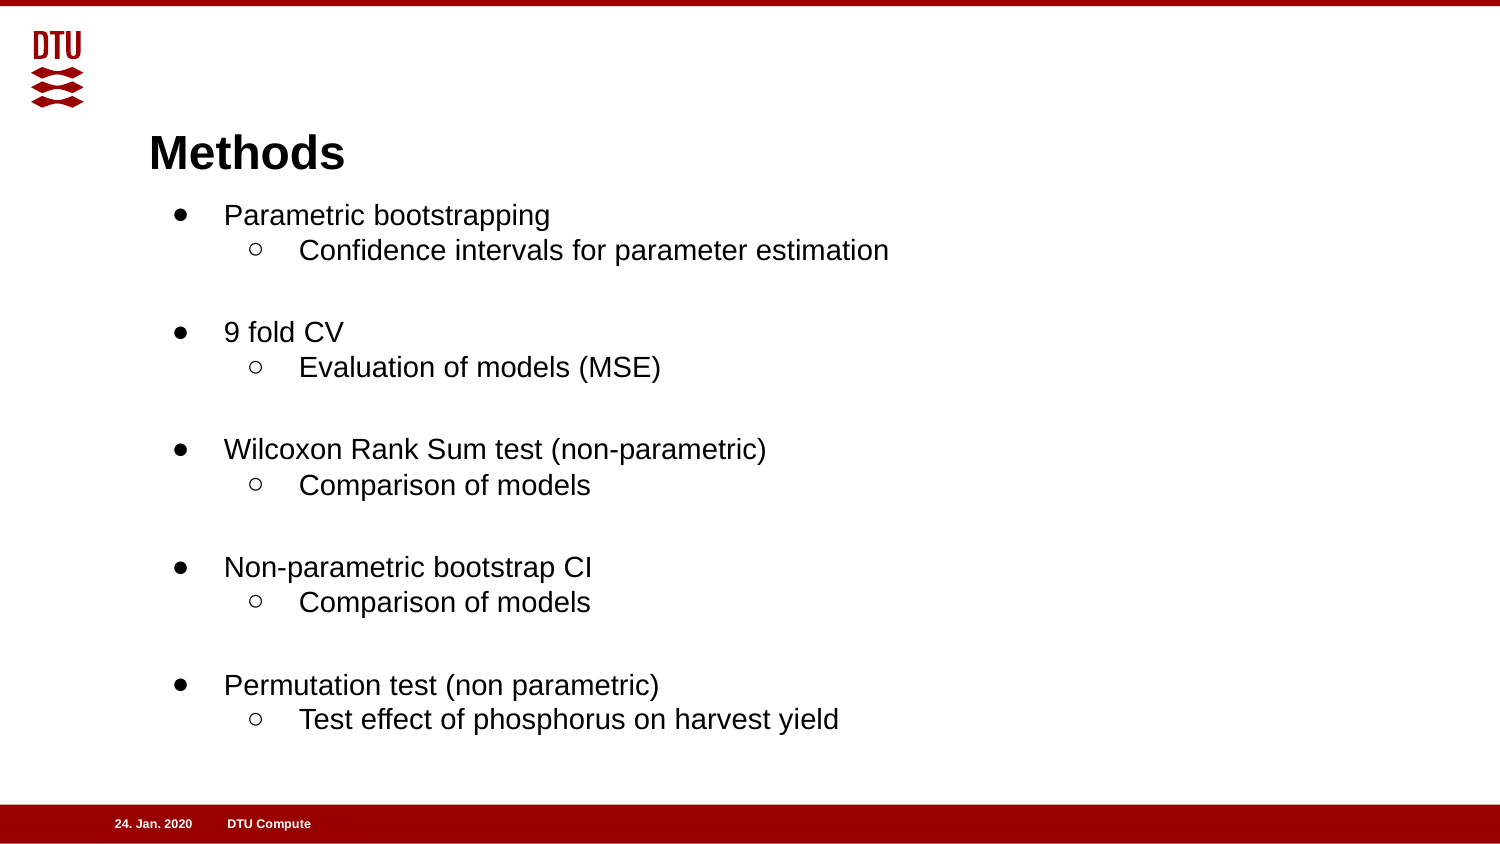

# Methods
Parametric bootstrapping
Confidence intervals for parameter estimation

9 fold CV
Evaluation of models (MSE)

Wilcoxon Rank Sum test (non-parametric)
Comparison of models

Non-parametric bootstrap CI
Comparison of models

Permutation test (non parametric)
Test effect of phosphorus on harvest yield

24. Jan. 2020
DTU Compute